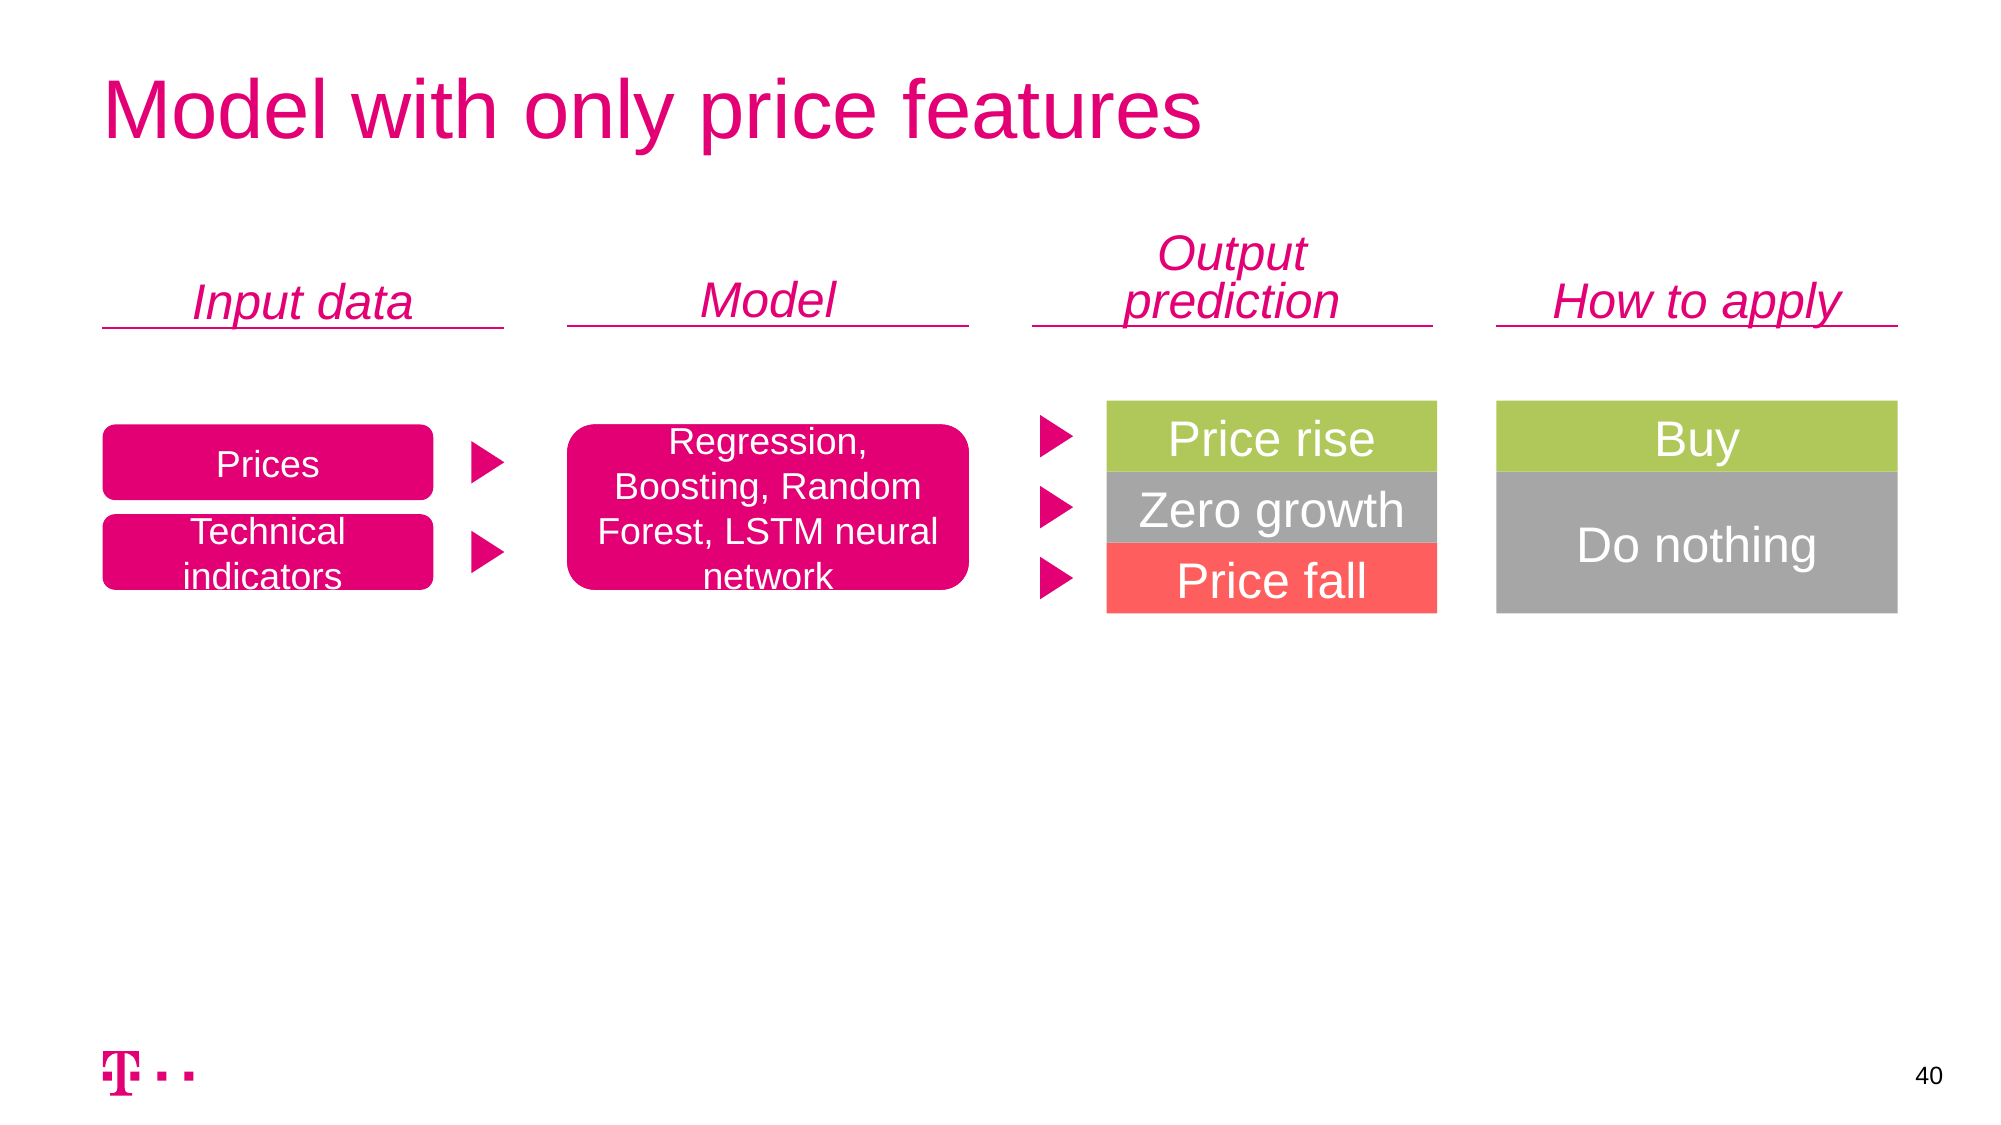

# Model with only price features
Model
Output prediction
How to apply
Input data
Price rise
Buy

Prices

?
Regression, Boosting, Random Forest, LSTM neural network
Zero growth
Do nothing

Technical indicators

Price fall

40